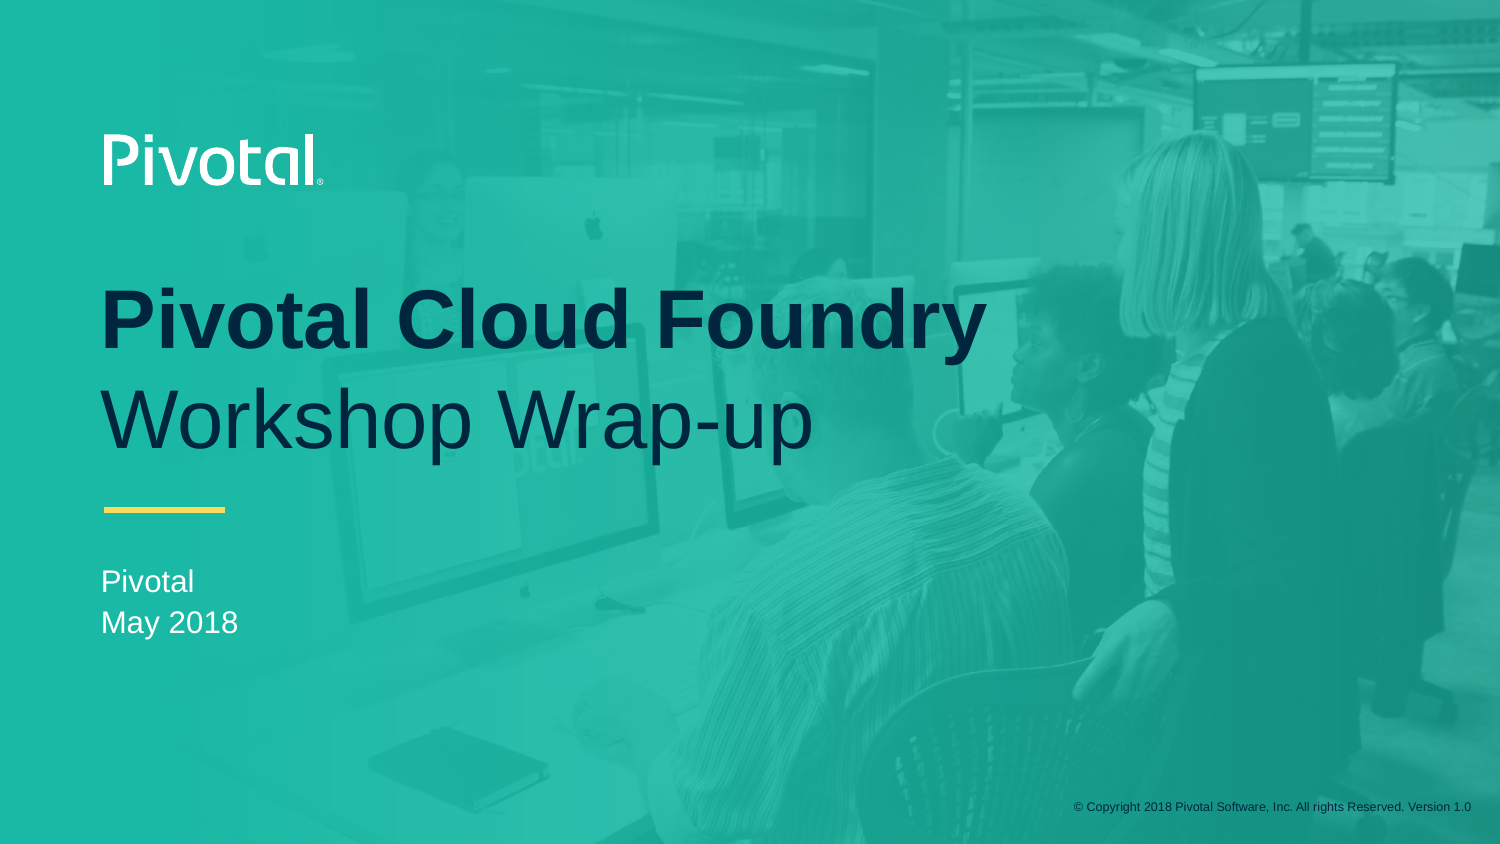

# Pivotal Cloud Foundry
Workshop Wrap-up
Pivotal
May 2018